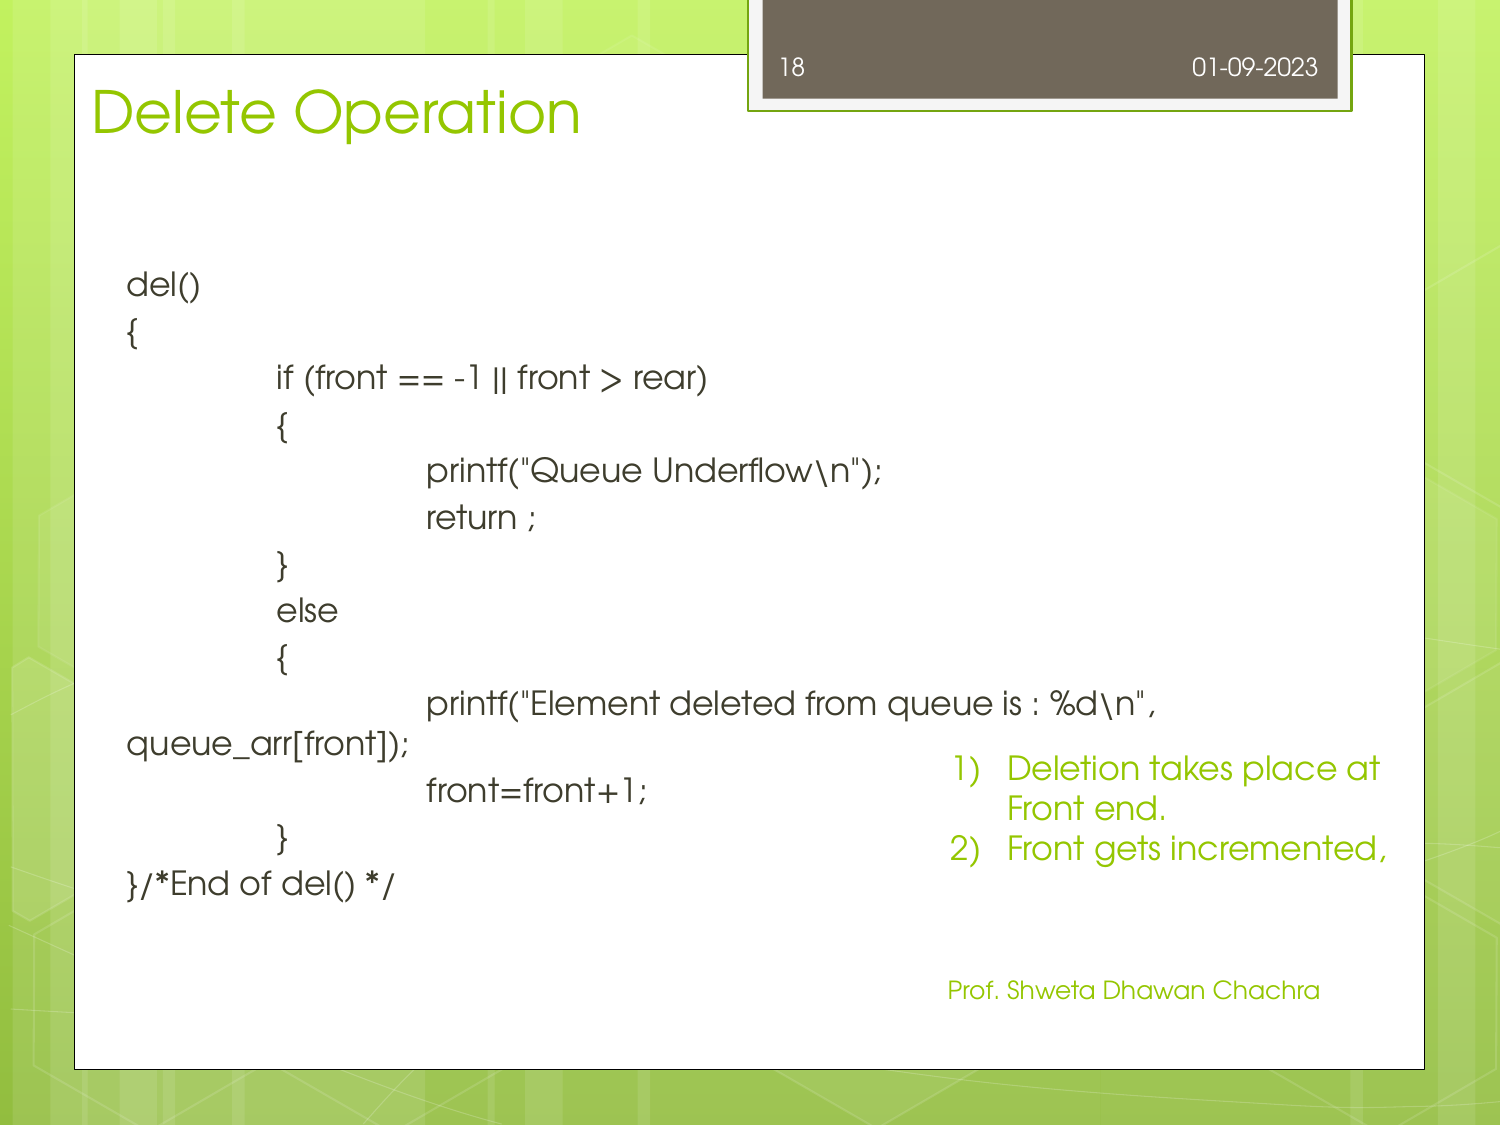

18
01-09-2023
# Delete Operation
del()
{
	if (front == -1 || front > rear)
	{
		printf("Queue Underflow\n");
		return ;
	}
	else
	{
		printf("Element deleted from queue is : %d\n", queue_arr[front]);
		front=front+1;
	}
}/*End of del() */

Deletion takes place at Front end.
Front gets incremented,
Prof. Shweta Dhawan Chachra